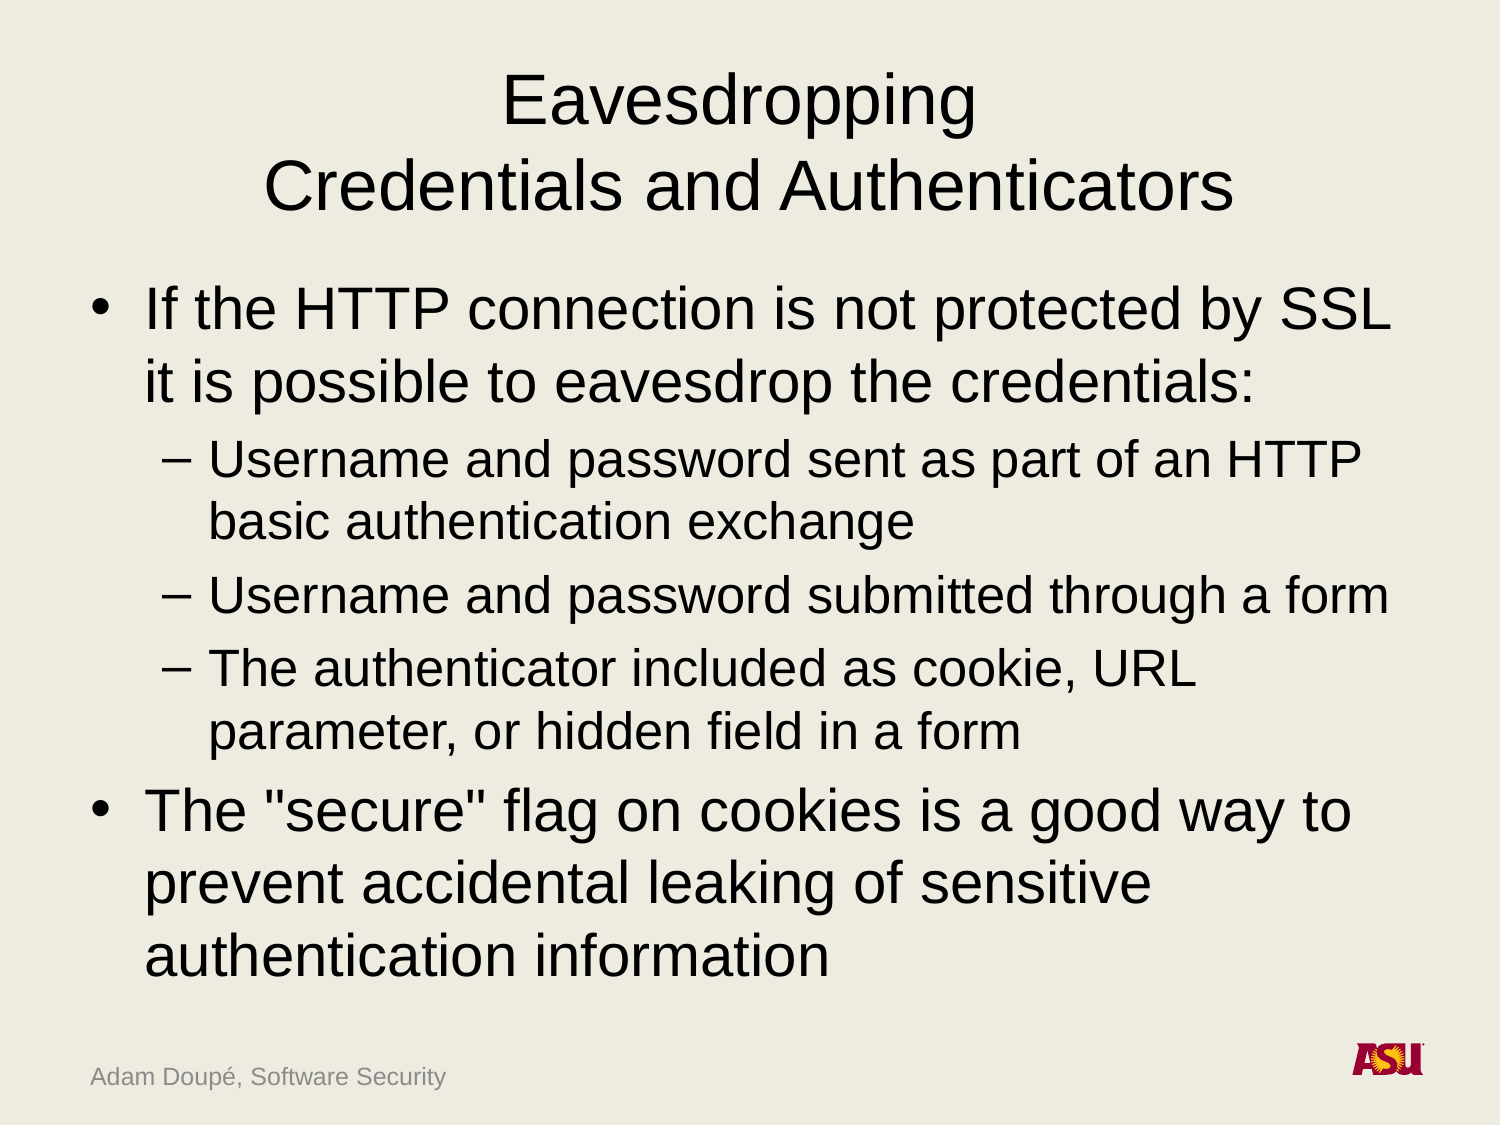

# Eavesdropping Credentials and Authenticators
If the HTTP connection is not protected by SSL it is possible to eavesdrop the credentials:
Username and password sent as part of an HTTP basic authentication exchange
Username and password submitted through a form
The authenticator included as cookie, URL parameter, or hidden field in a form
The "secure" flag on cookies is a good way to prevent accidental leaking of sensitive authentication information